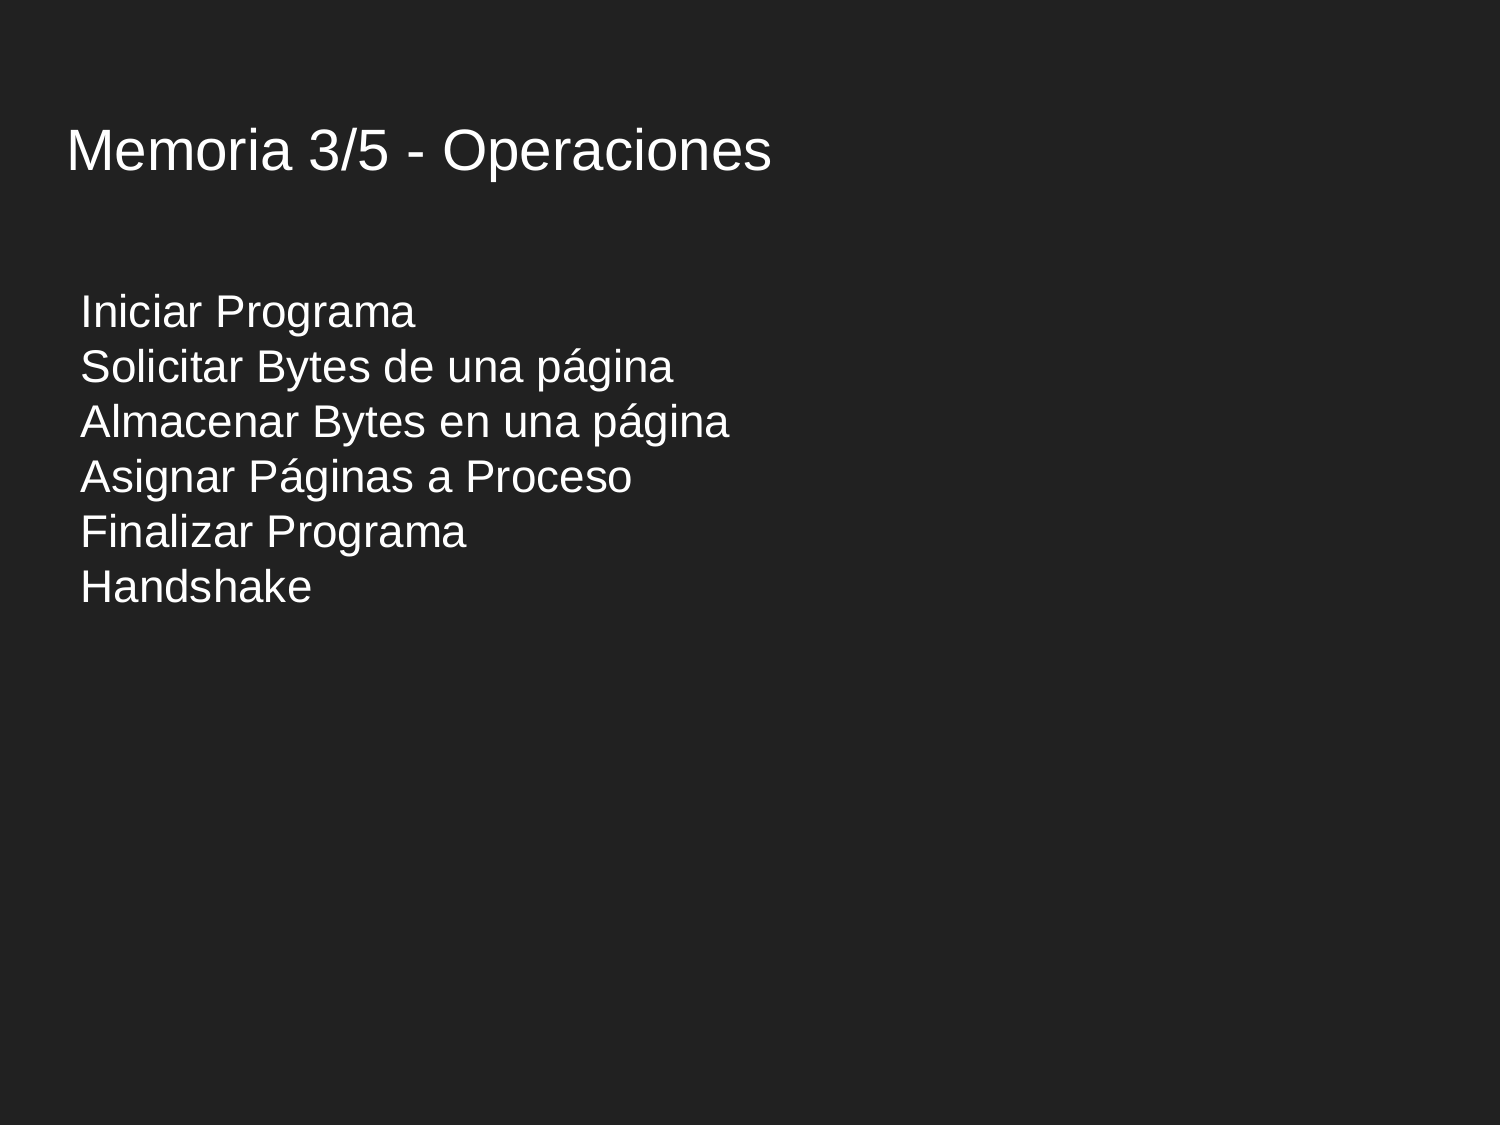

# Memoria 3/5 - Operaciones

Iniciar Programa
Solicitar Bytes de una página
Almacenar Bytes en una página
Asignar Páginas a Proceso
Finalizar Programa
Handshake